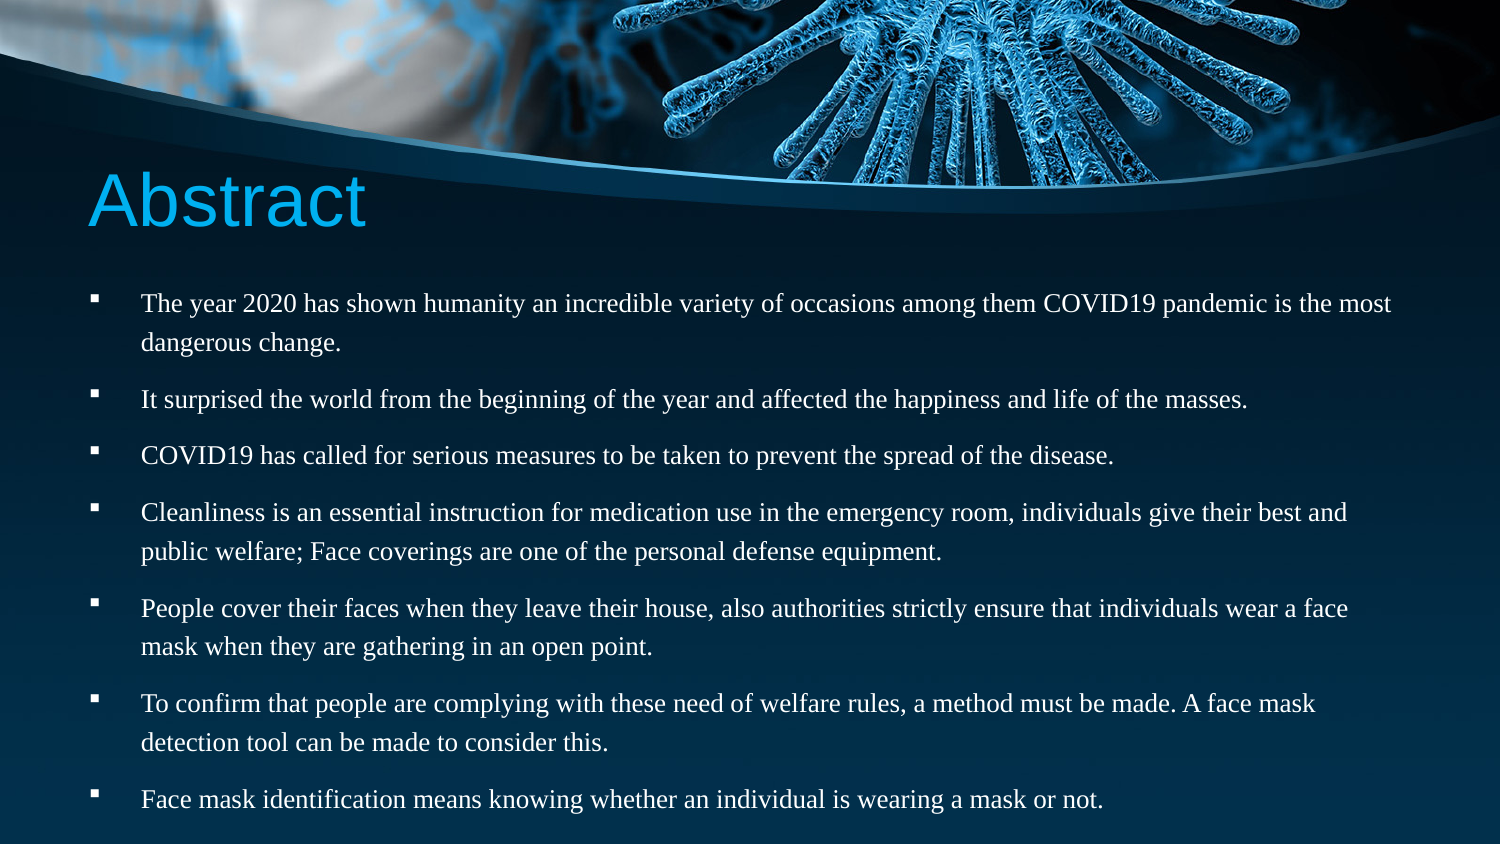

# Abstract
The year 2020 has shown humanity an incredible variety of occasions among them COVID19 pandemic is the most dangerous change.
It surprised the world from the beginning of the year and affected the happiness and life of the masses.
COVID19 has called for serious measures to be taken to prevent the spread of the disease.
Cleanliness is an essential instruction for medication use in the emergency room, individuals give their best and public welfare; Face coverings are one of the personal defense equipment.
People cover their faces when they leave their house, also authorities strictly ensure that individuals wear a face mask when they are gathering in an open point.
To confirm that people are complying with these need of welfare rules, a method must be made. A face mask detection tool can be made to consider this.
Face mask identification means knowing whether an individual is wearing a mask or not.